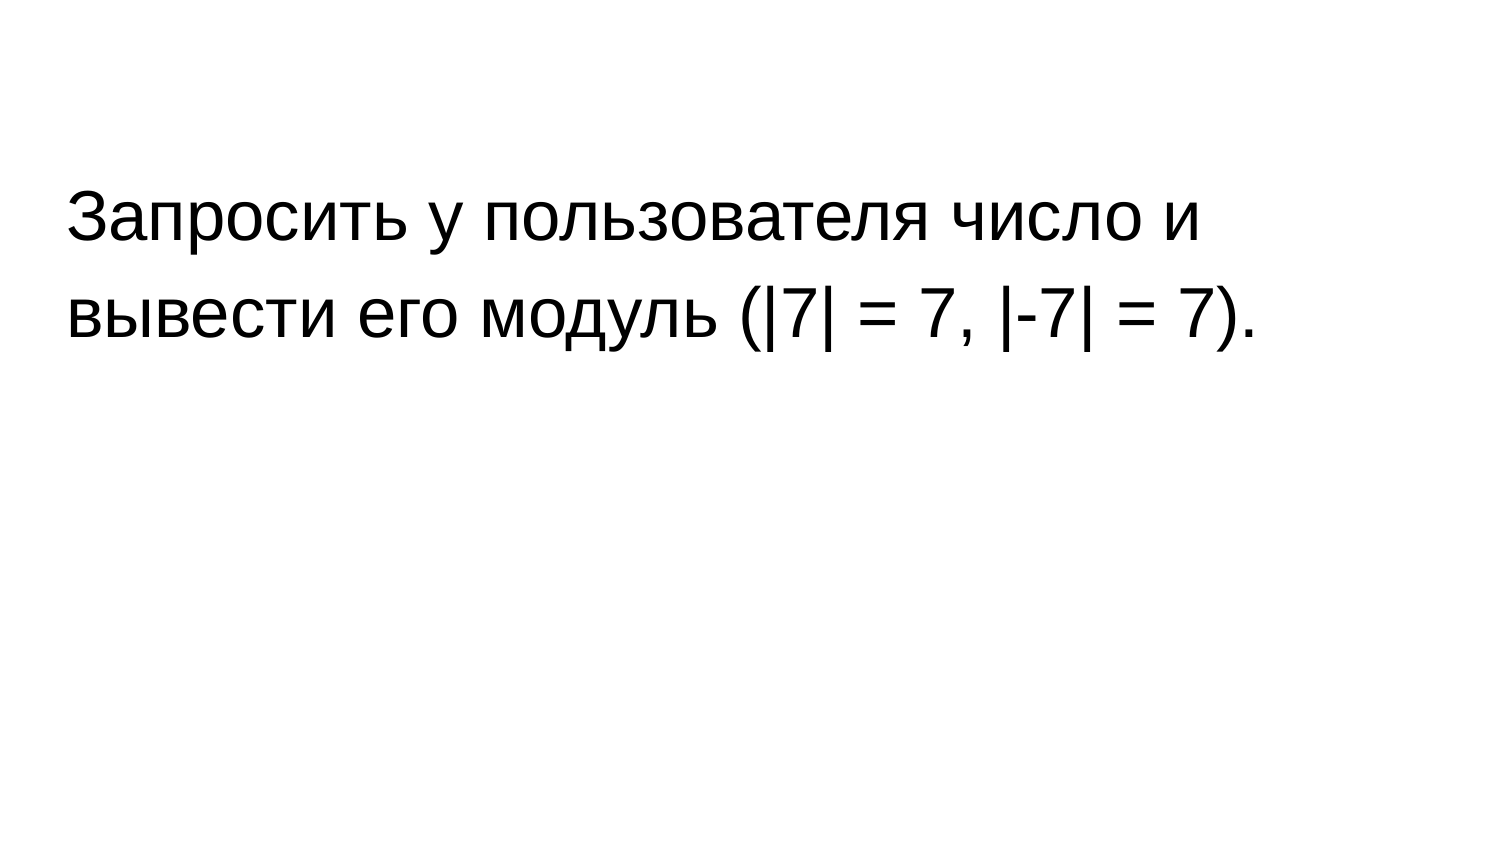

Запросить у пользователя число и вывести его модуль (|7| = 7, |-7| = 7).